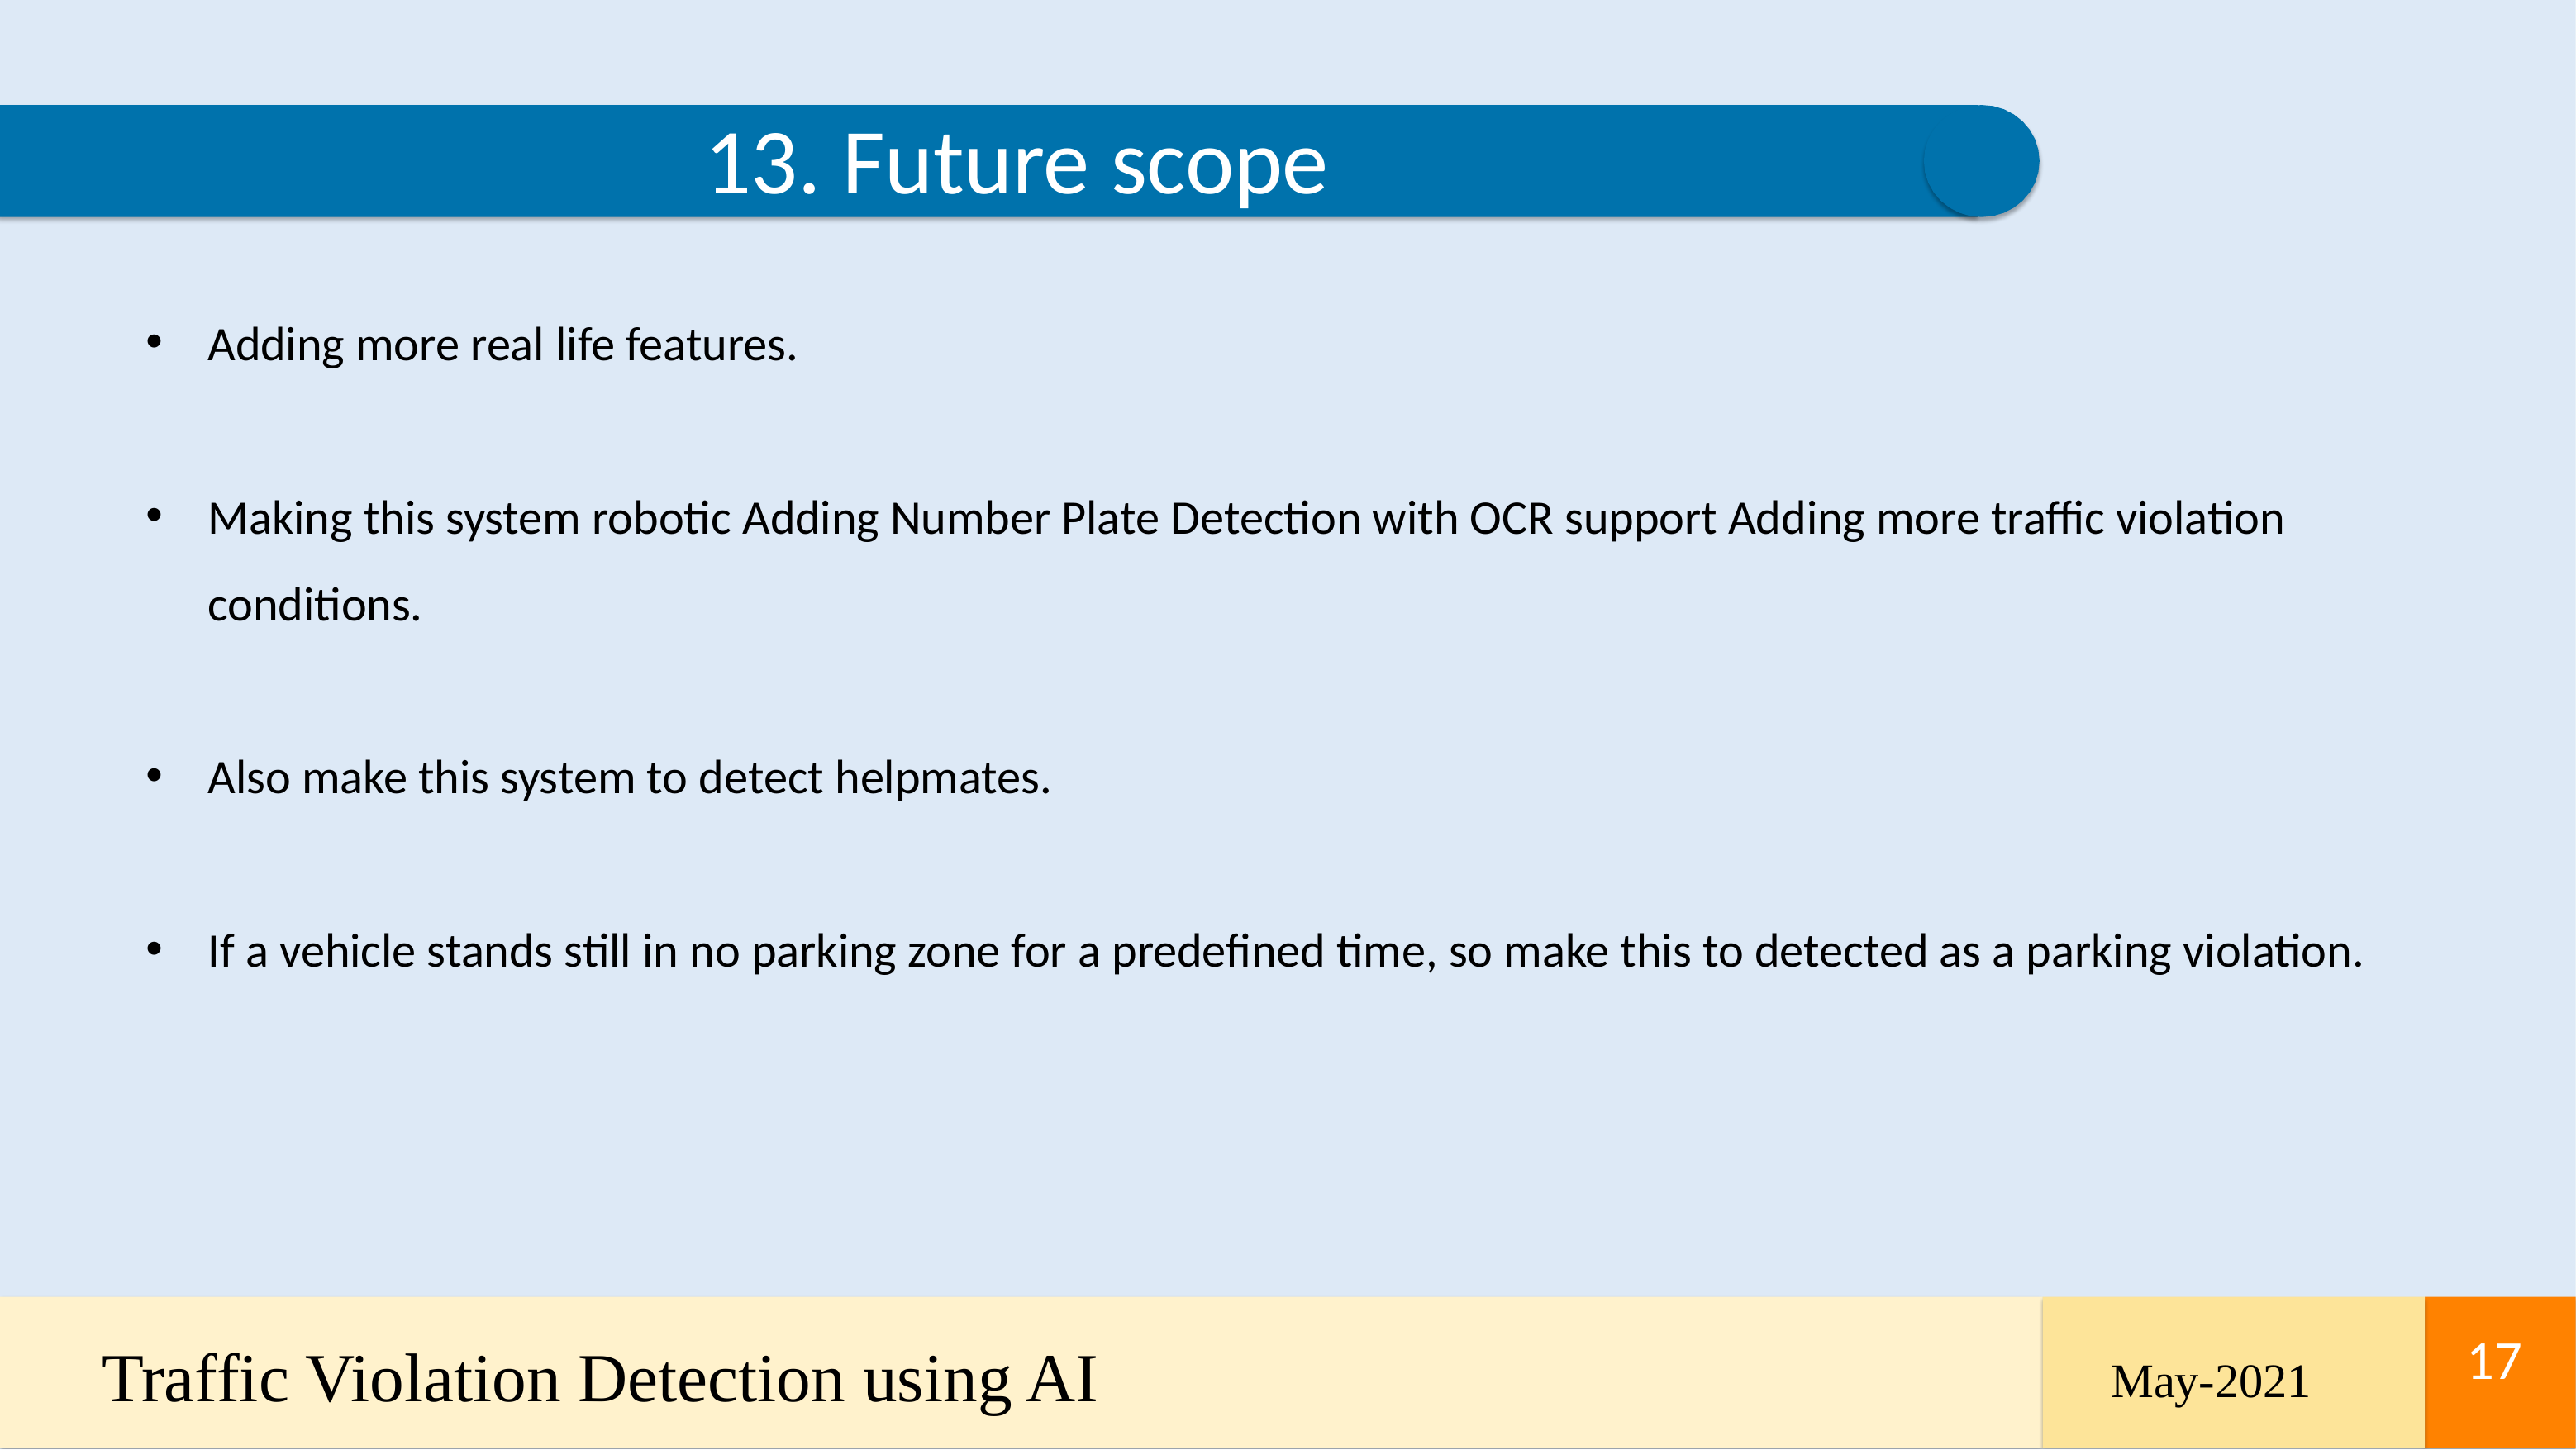

13. Future scope

Adding more real life features.

Making this system robotic Adding Number Plate Detection with OCR support Adding more traffic violation conditions.

Also make this system to detect helpmates.

If a vehicle stands still in no parking zone for a predefined time, so make this to detected as a parking violation.

Traffic Violation Detection using AI
17
May-2021